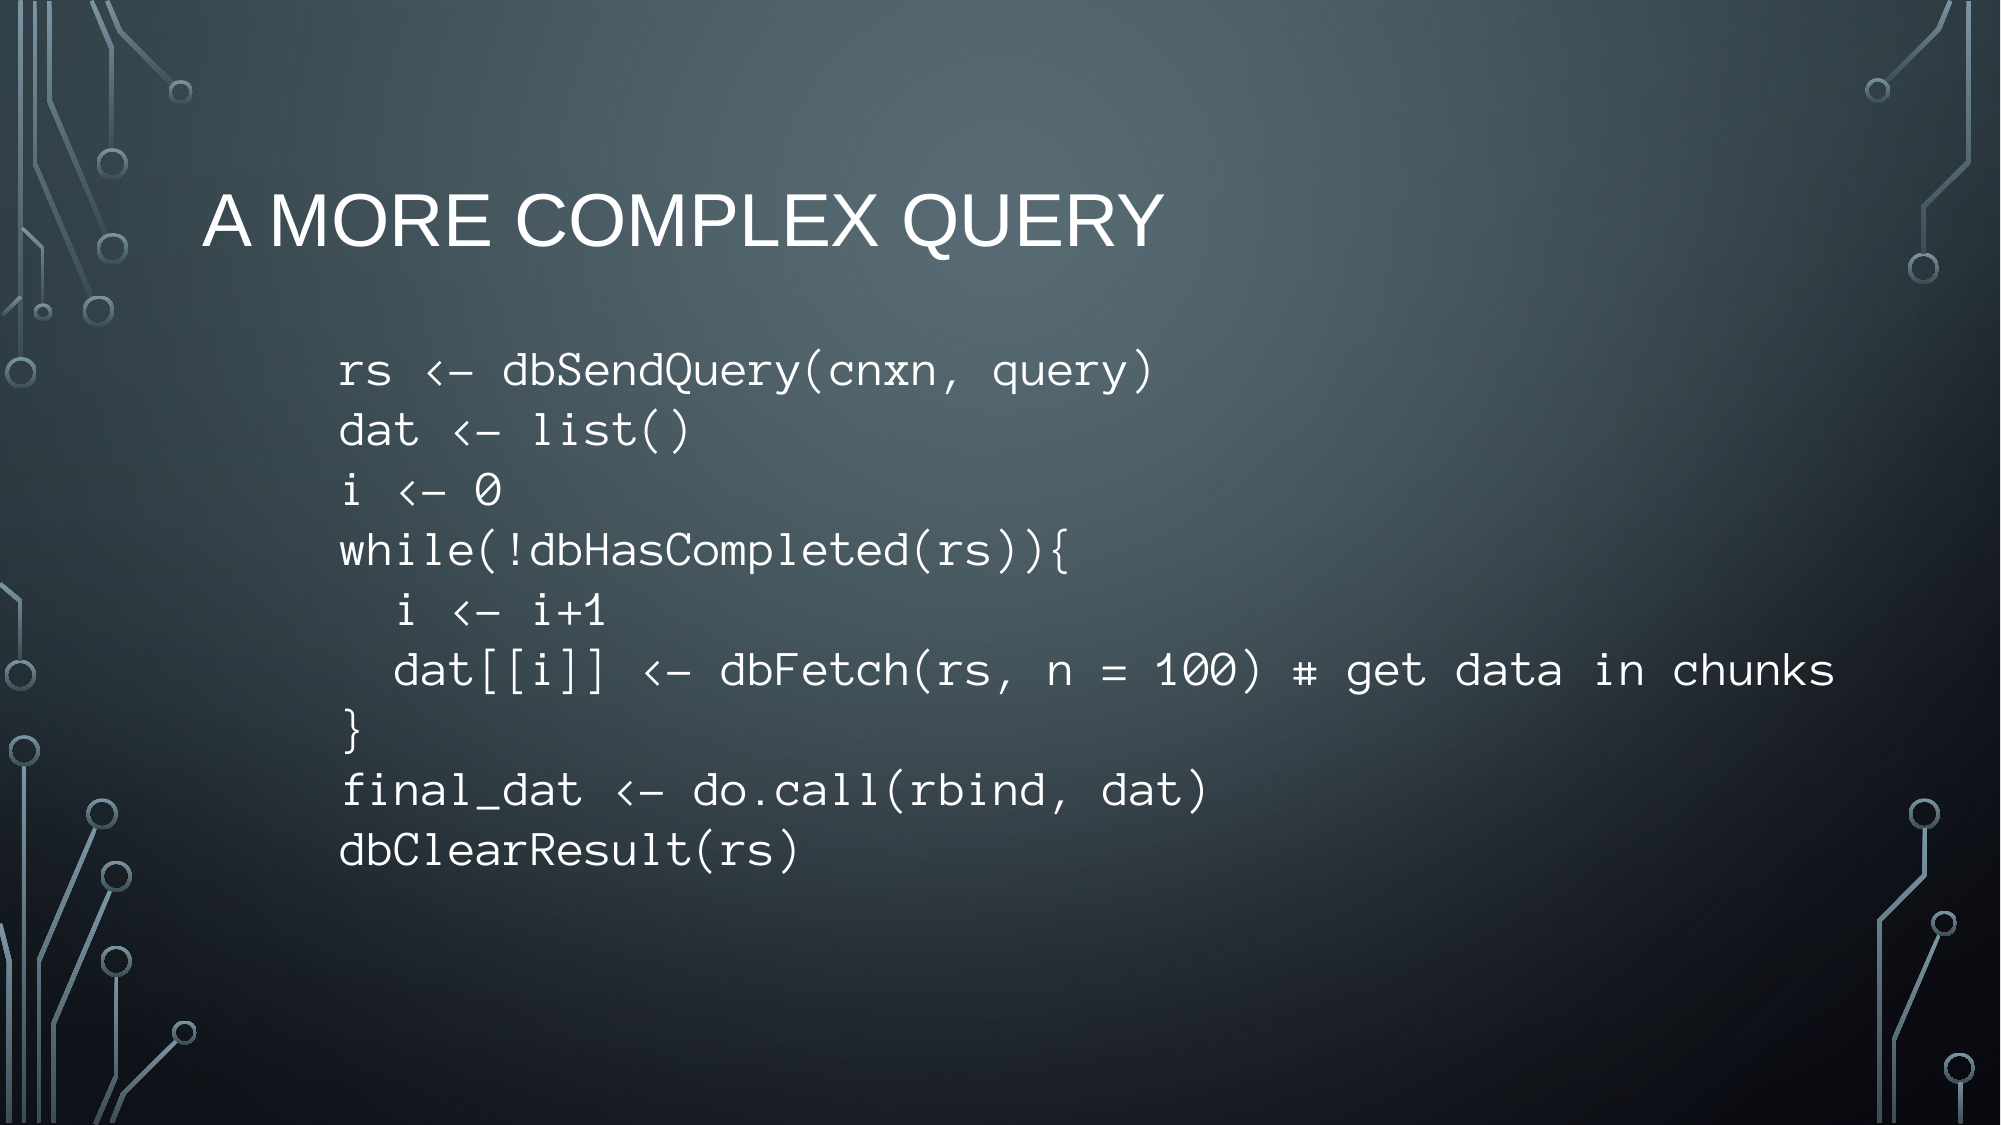

# A more complex query
rs <- dbSendQuery(cnxn, query)
dat <- list()
i <- 0
while(!dbHasCompleted(rs)){
  i <- i+1
  dat[[i]] <- dbFetch(rs, n = 100) # get data in chunks
}
final_dat <- do.call(rbind, dat)
dbClearResult(rs)